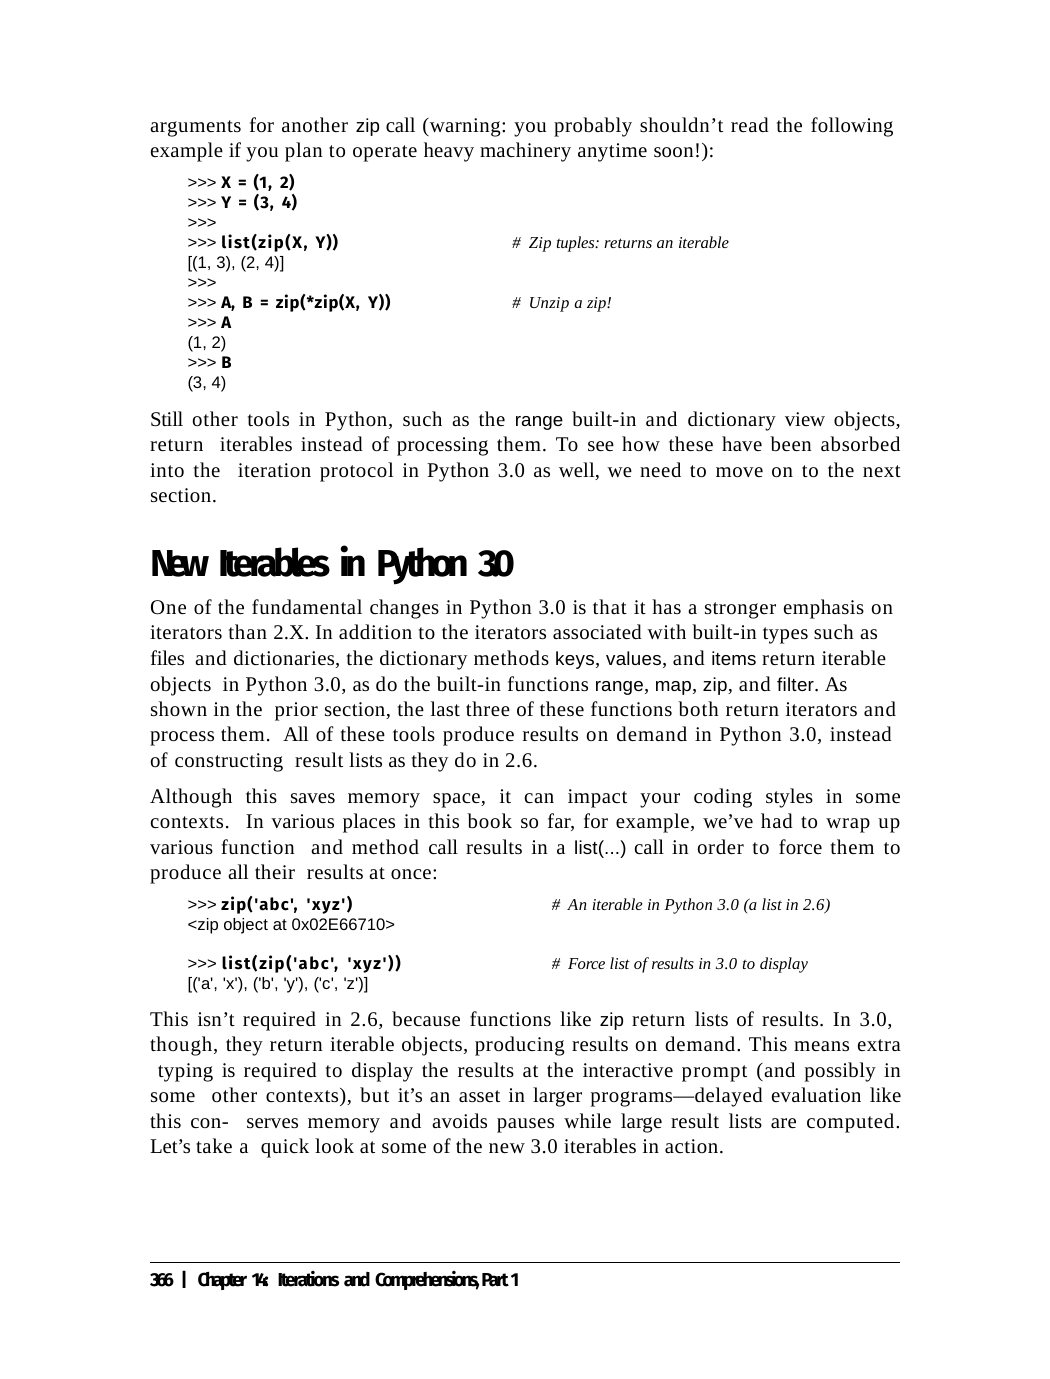

arguments for another zip call (warning: you probably shouldn’t read the following  example if you plan to operate heavy machinery anytime soon!):
>>> X = (1, 2)
>>> Y = (3, 4)
>>>
>>> list(zip(X, Y))
[(1, 3), (2, 4)]
>>>
>>> A, B = zip(*zip(X, Y))
>>> A
(1, 2)
>>> B
(3, 4)
# Zip tuples: returns an iterable
# Unzip a zip!
Still other tools in Python, such as the range built-in and dictionary view objects, return  iterables instead of processing them. To see how these have been absorbed into the  iteration protocol in Python 3.0 as well, we need to move on to the next section.

New Iterables in Python 3.0
One of the fundamental changes in Python 3.0 is that it has a stronger emphasis on  iterators than 2.X. In addition to the iterators associated with built-in types such as files  and dictionaries, the dictionary methods keys, values, and items return iterable objects  in Python 3.0, as do the built-in functions range, map, zip, and filter. As shown in the  prior section, the last three of these functions both return iterators and process them.  All of these tools produce results on demand in Python 3.0, instead of constructing  result lists as they do in 2.6.
Although this saves memory space, it can impact your coding styles in some contexts.  In various places in this book so far, for example, we’ve had to wrap up various function  and method call results in a list(...) call in order to force them to produce all their  results at once:
>>> zip('abc', 'xyz')	# An iterable in Python 3.0 (a list in 2.6)
<zip object at 0x02E66710>

>>> list(zip('abc', 'xyz'))	# Force list of results in 3.0 to display
[('a', 'x'), ('b', 'y'), ('c', 'z')]
This isn’t required in 2.6, because functions like zip return lists of results. In 3.0,  though, they return iterable objects, producing results on demand. This means extra  typing is required to display the results at the interactive prompt (and possibly in some  other contexts), but it’s an asset in larger programs—delayed evaluation like this con-  serves memory and avoids pauses while large result lists are computed. Let’s take a  quick look at some of the new 3.0 iterables in action.

366  |  Chapter 14:  Iterations and Comprehensions, Part 1